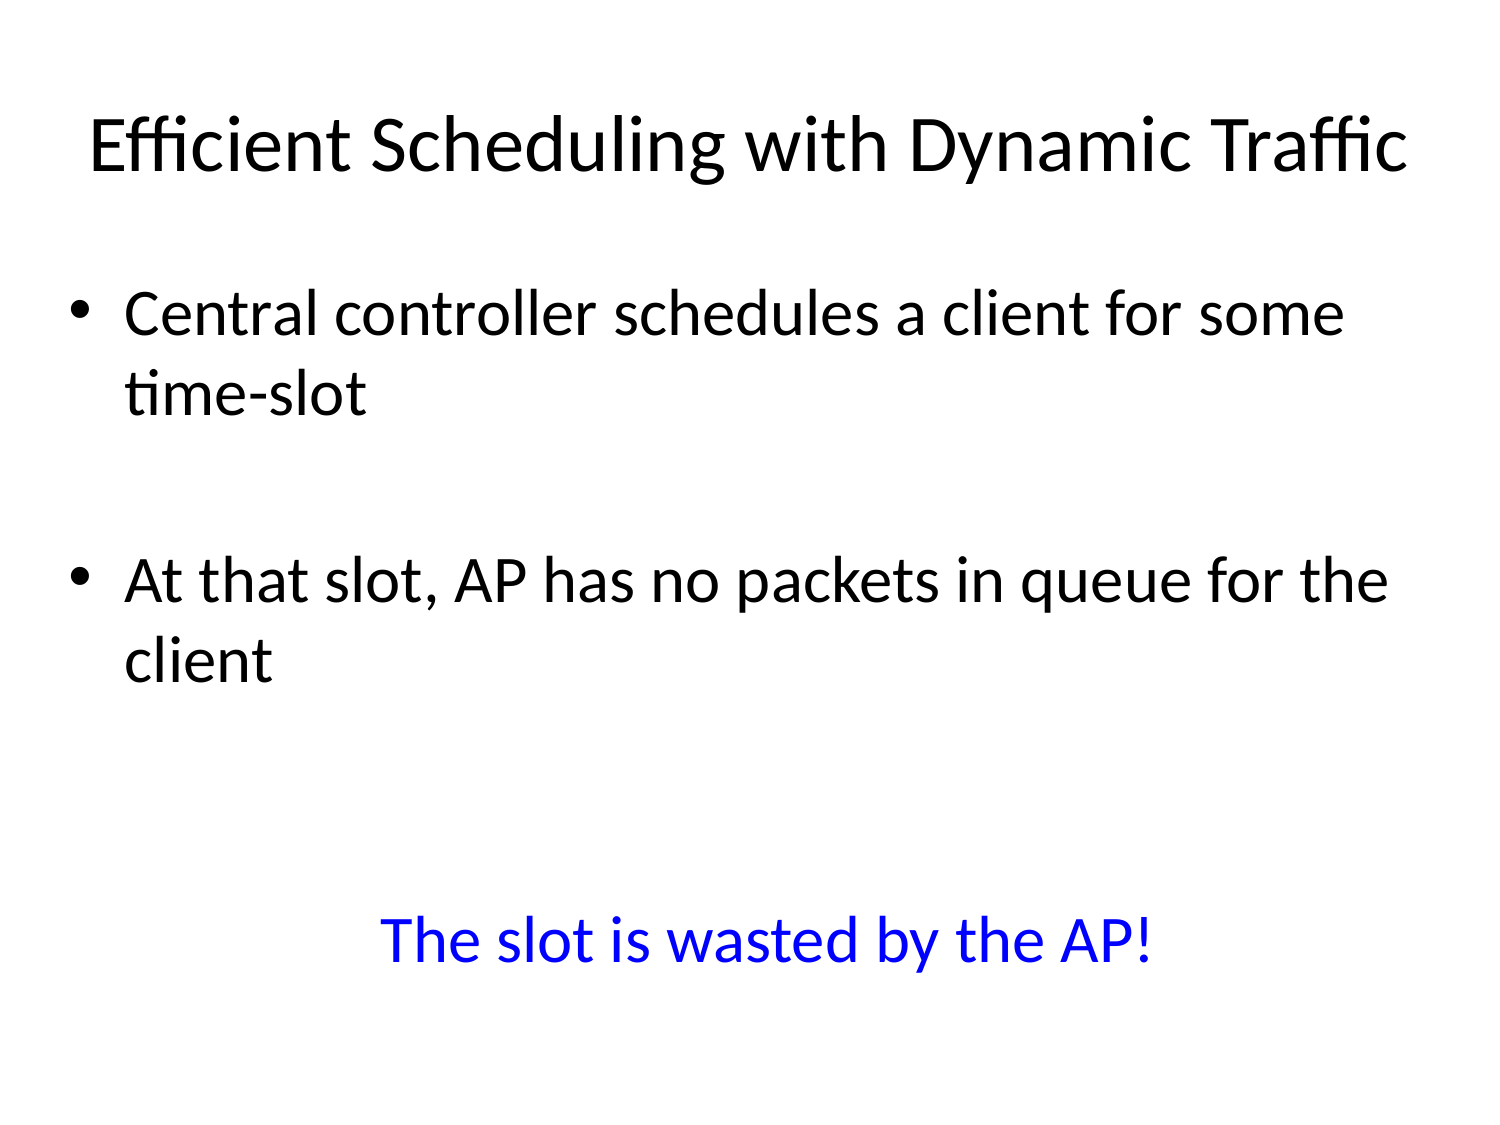

# Efficient Scheduling with Dynamic Traffic
Central controller schedules a client for some time-slot

At that slot, AP has no packets in queue for the client

The slot is wasted by the AP!